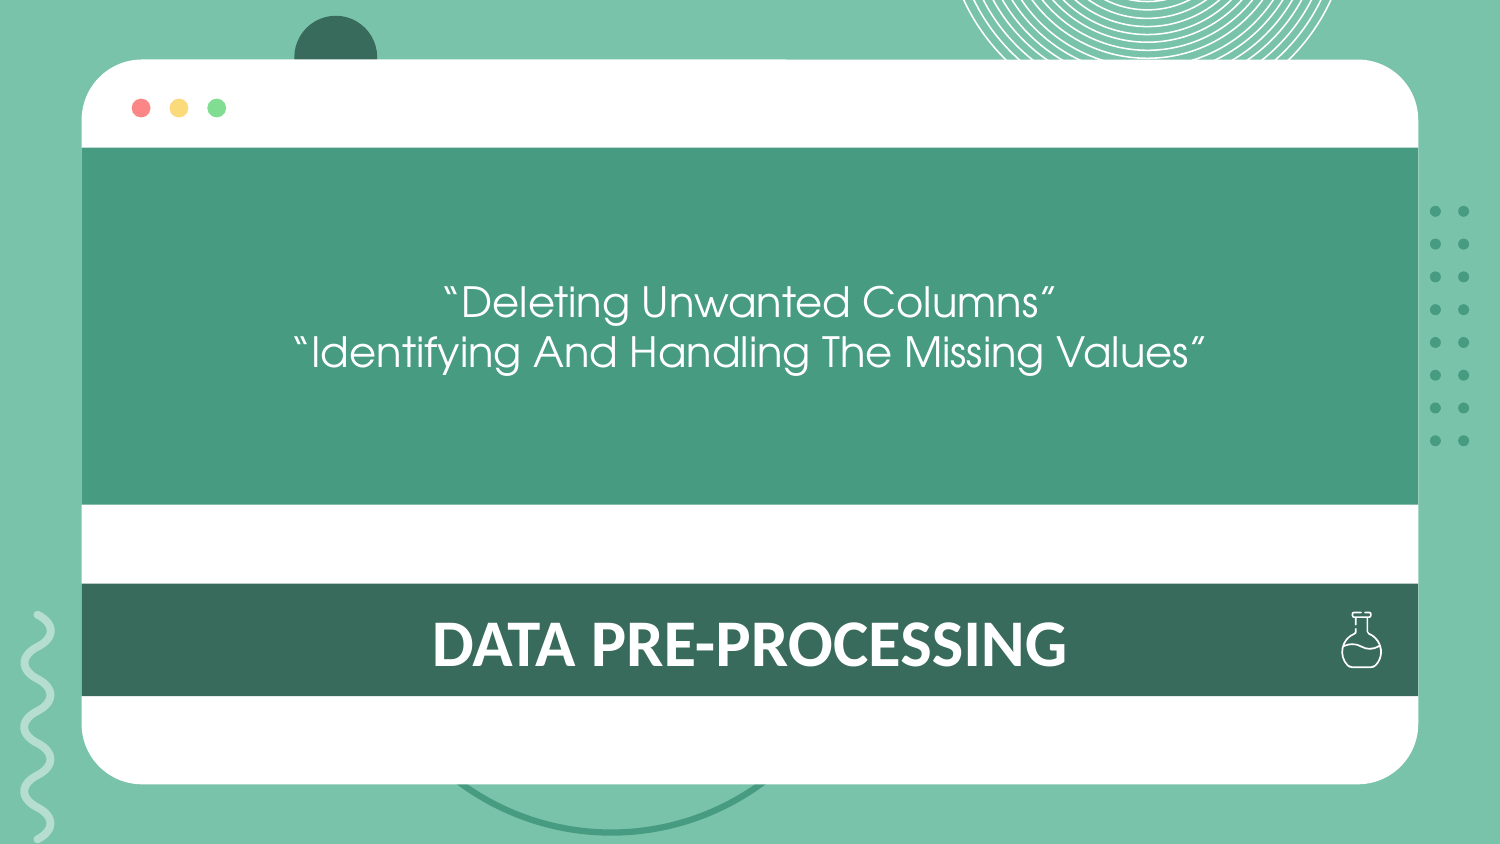

# “Deleting Unwanted Columns” “Identifying And Handling The Missing Values”
DATA PRE-PROCESSING